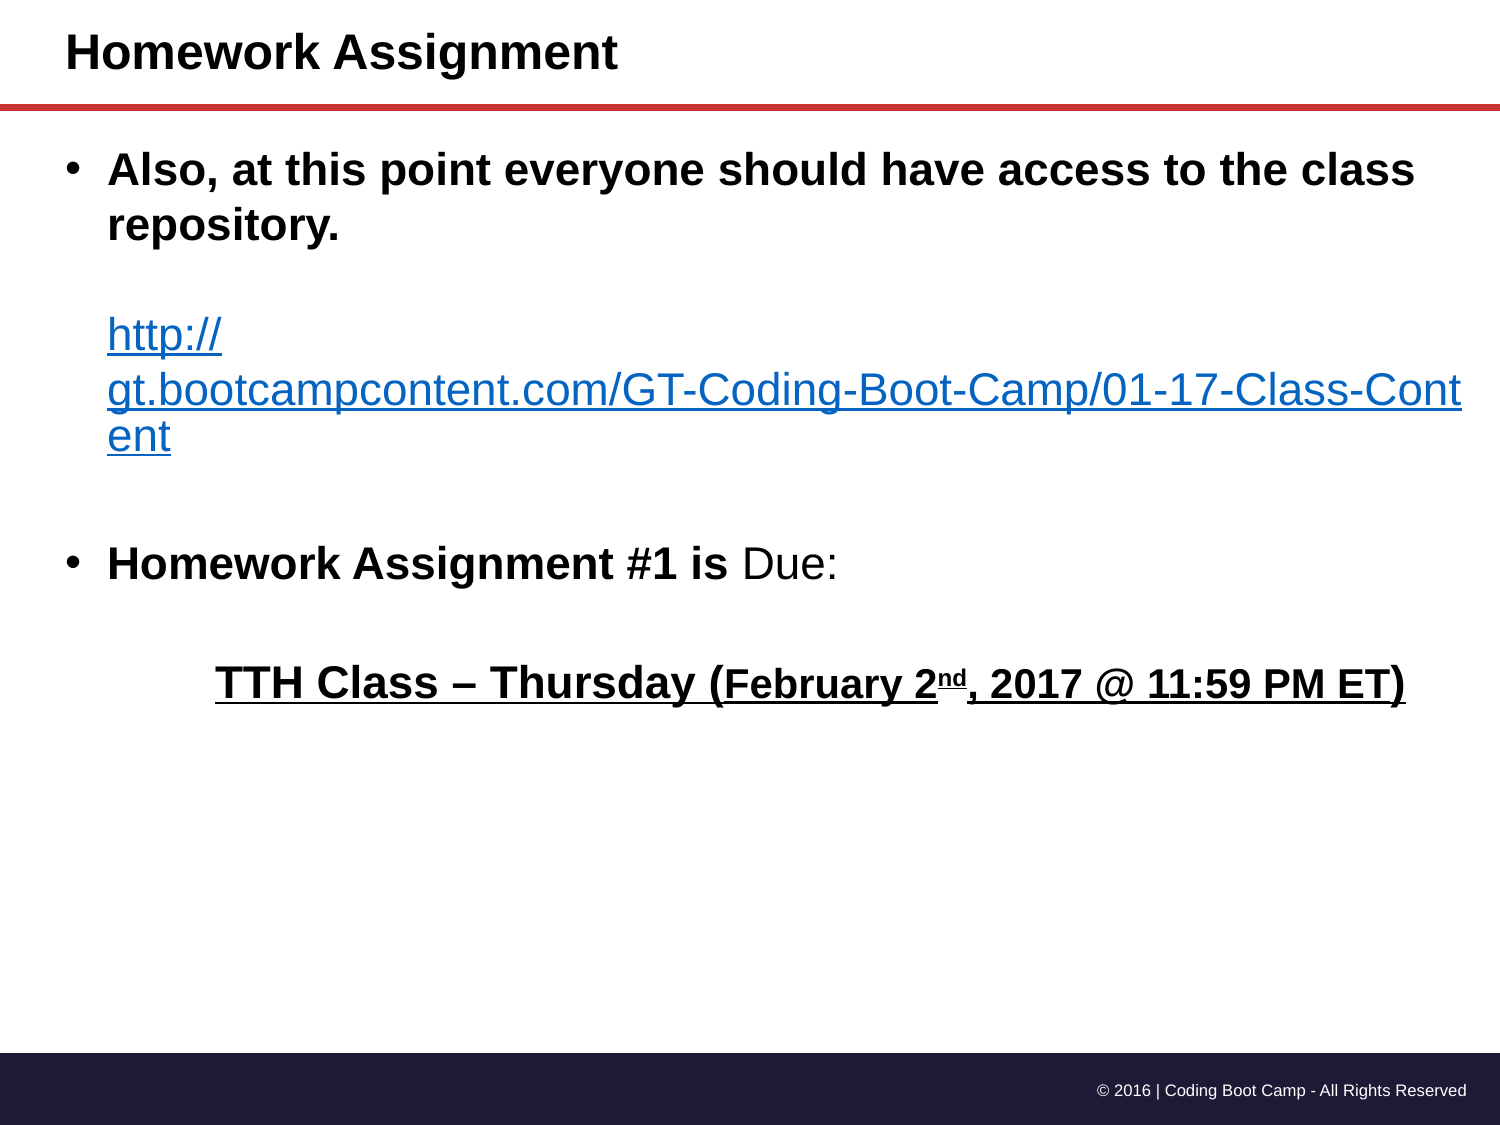

# Homework Assignment
Also, at this point everyone should have access to the class repository.
http://gt.bootcampcontent.com/GT-Coding-Boot-Camp/01-17-Class-Content

Homework Assignment #1 is Due:
	TTH Class – Thursday (February 2nd, 2017 @ 11:59 PM ET)